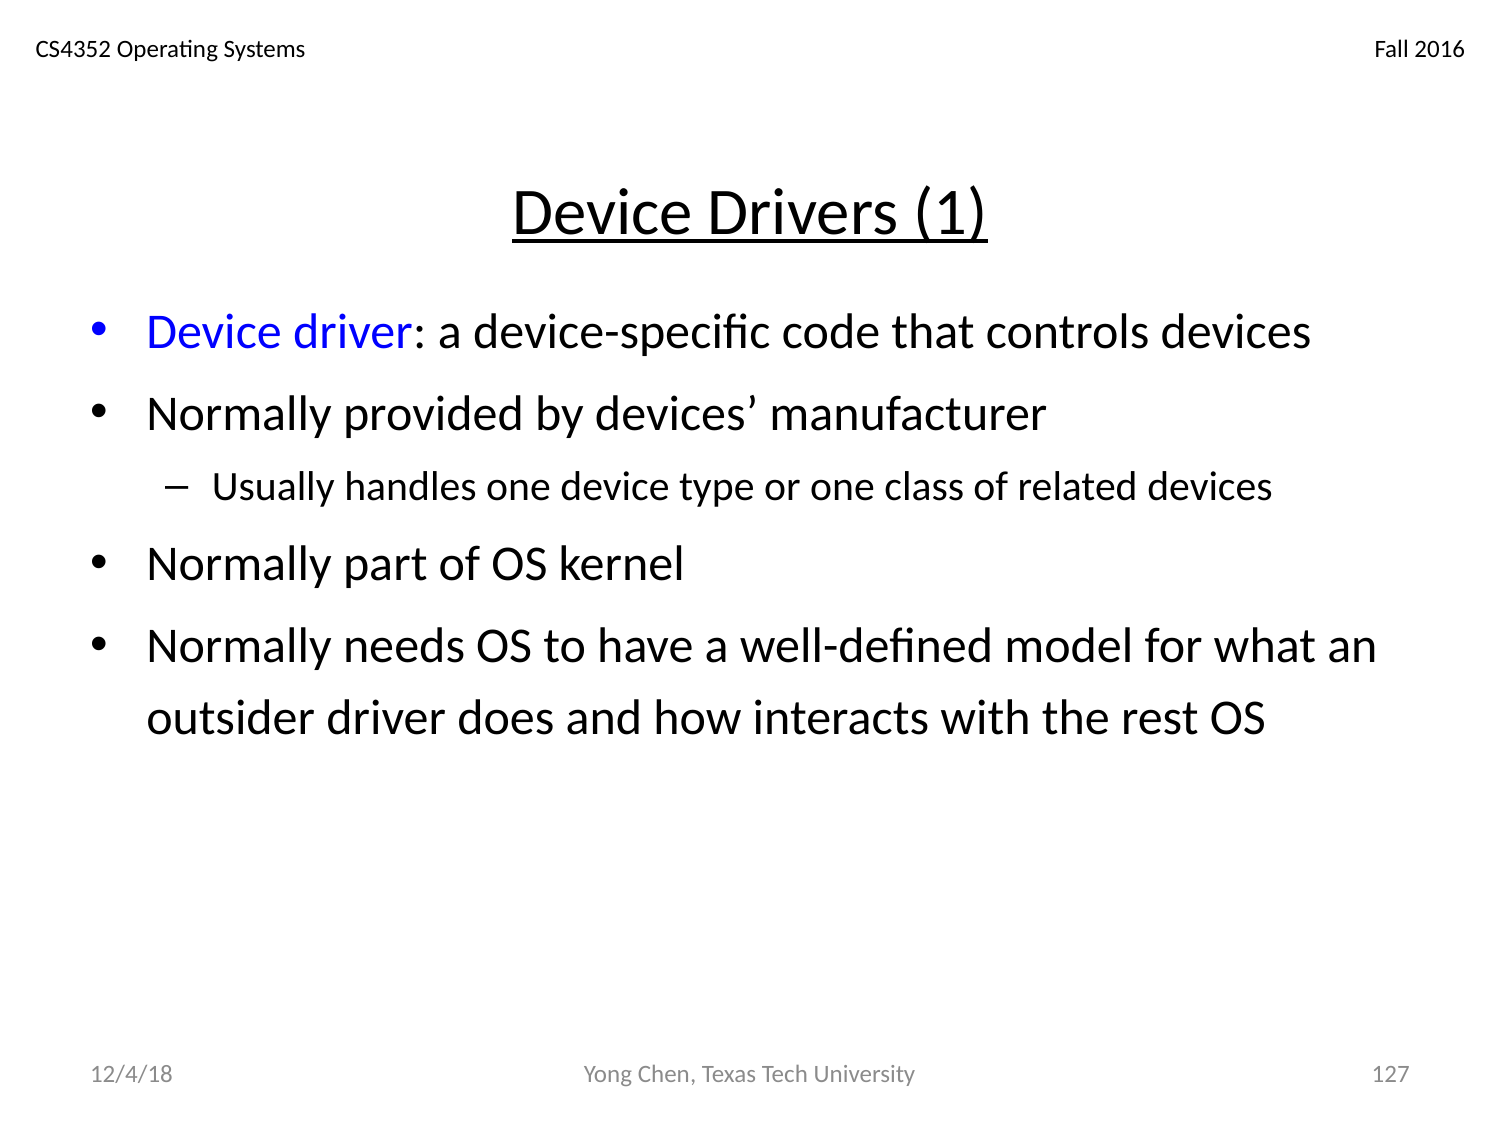

# Device Drivers (1)
Device driver: a device-specific code that controls devices
Normally provided by devices’ manufacturer
Usually handles one device type or one class of related devices
Normally part of OS kernel
Normally needs OS to have a well-defined model for what an outsider driver does and how interacts with the rest OS
12/4/18
Yong Chen, Texas Tech University
127